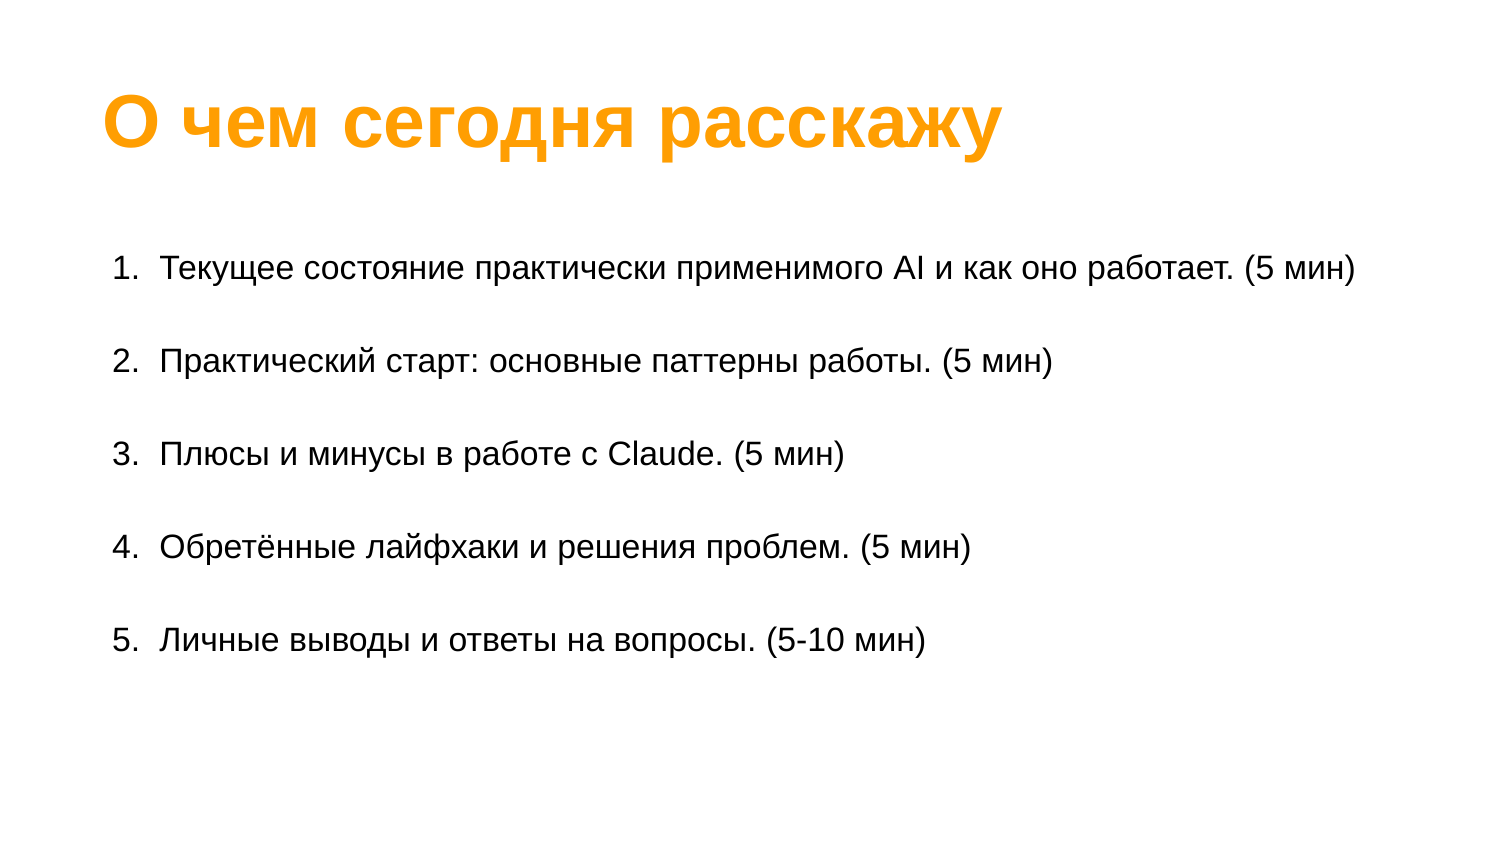

О чем сегодня расскажу

Текущее состояние практически применимого AI и как оно работает. (5 мин)

Практический старт: основные паттерны работы. (5 мин)

Плюсы и минусы в работе с Claude. (5 мин)

Обретённые лайфхаки и решения проблем. (5 мин)

Личные выводы и ответы на вопросы. (5-10 мин)